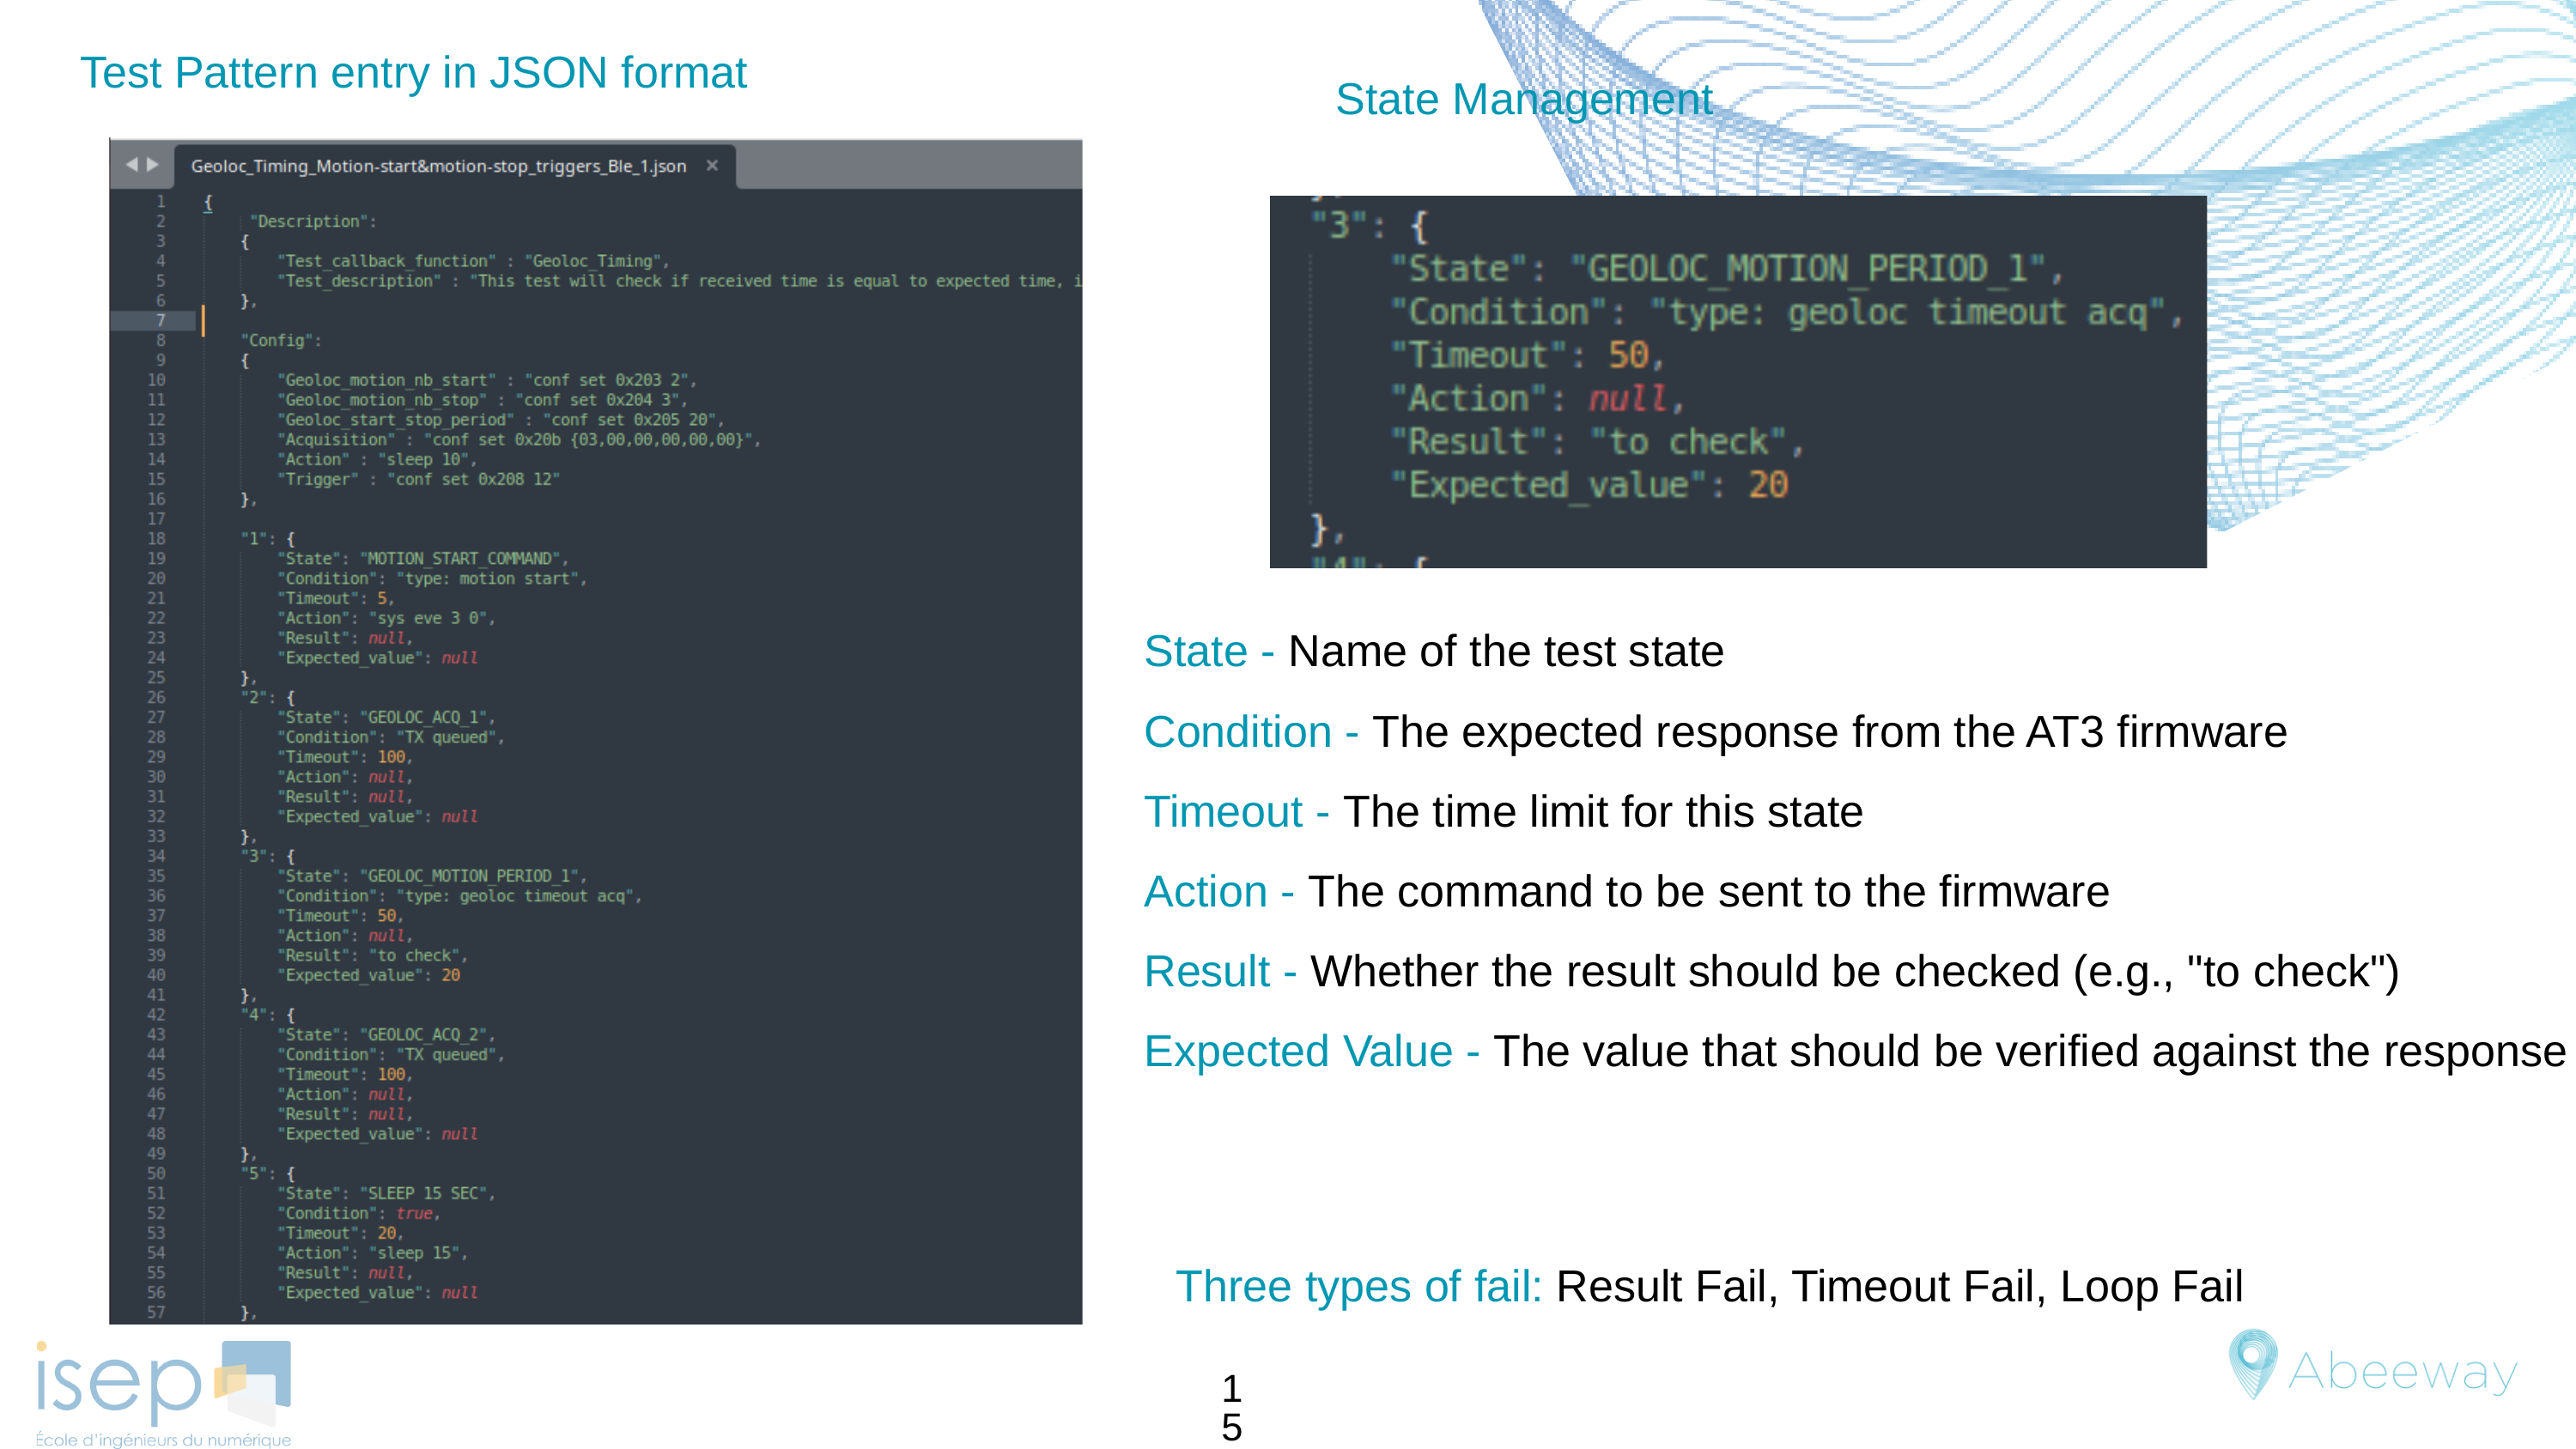

Test Pattern entry in JSON format
State Management

State - Name of the test state
Condition - The expected response from the AT3 firmware
Timeout - The time limit for this state
Action - The command to be sent to the firmware
Result - Whether the result should be checked (e.g., "to check")
Expected Value - The value that should be verified against the response
Three types of fail: Result Fail, Timeout Fail, Loop Fail

15